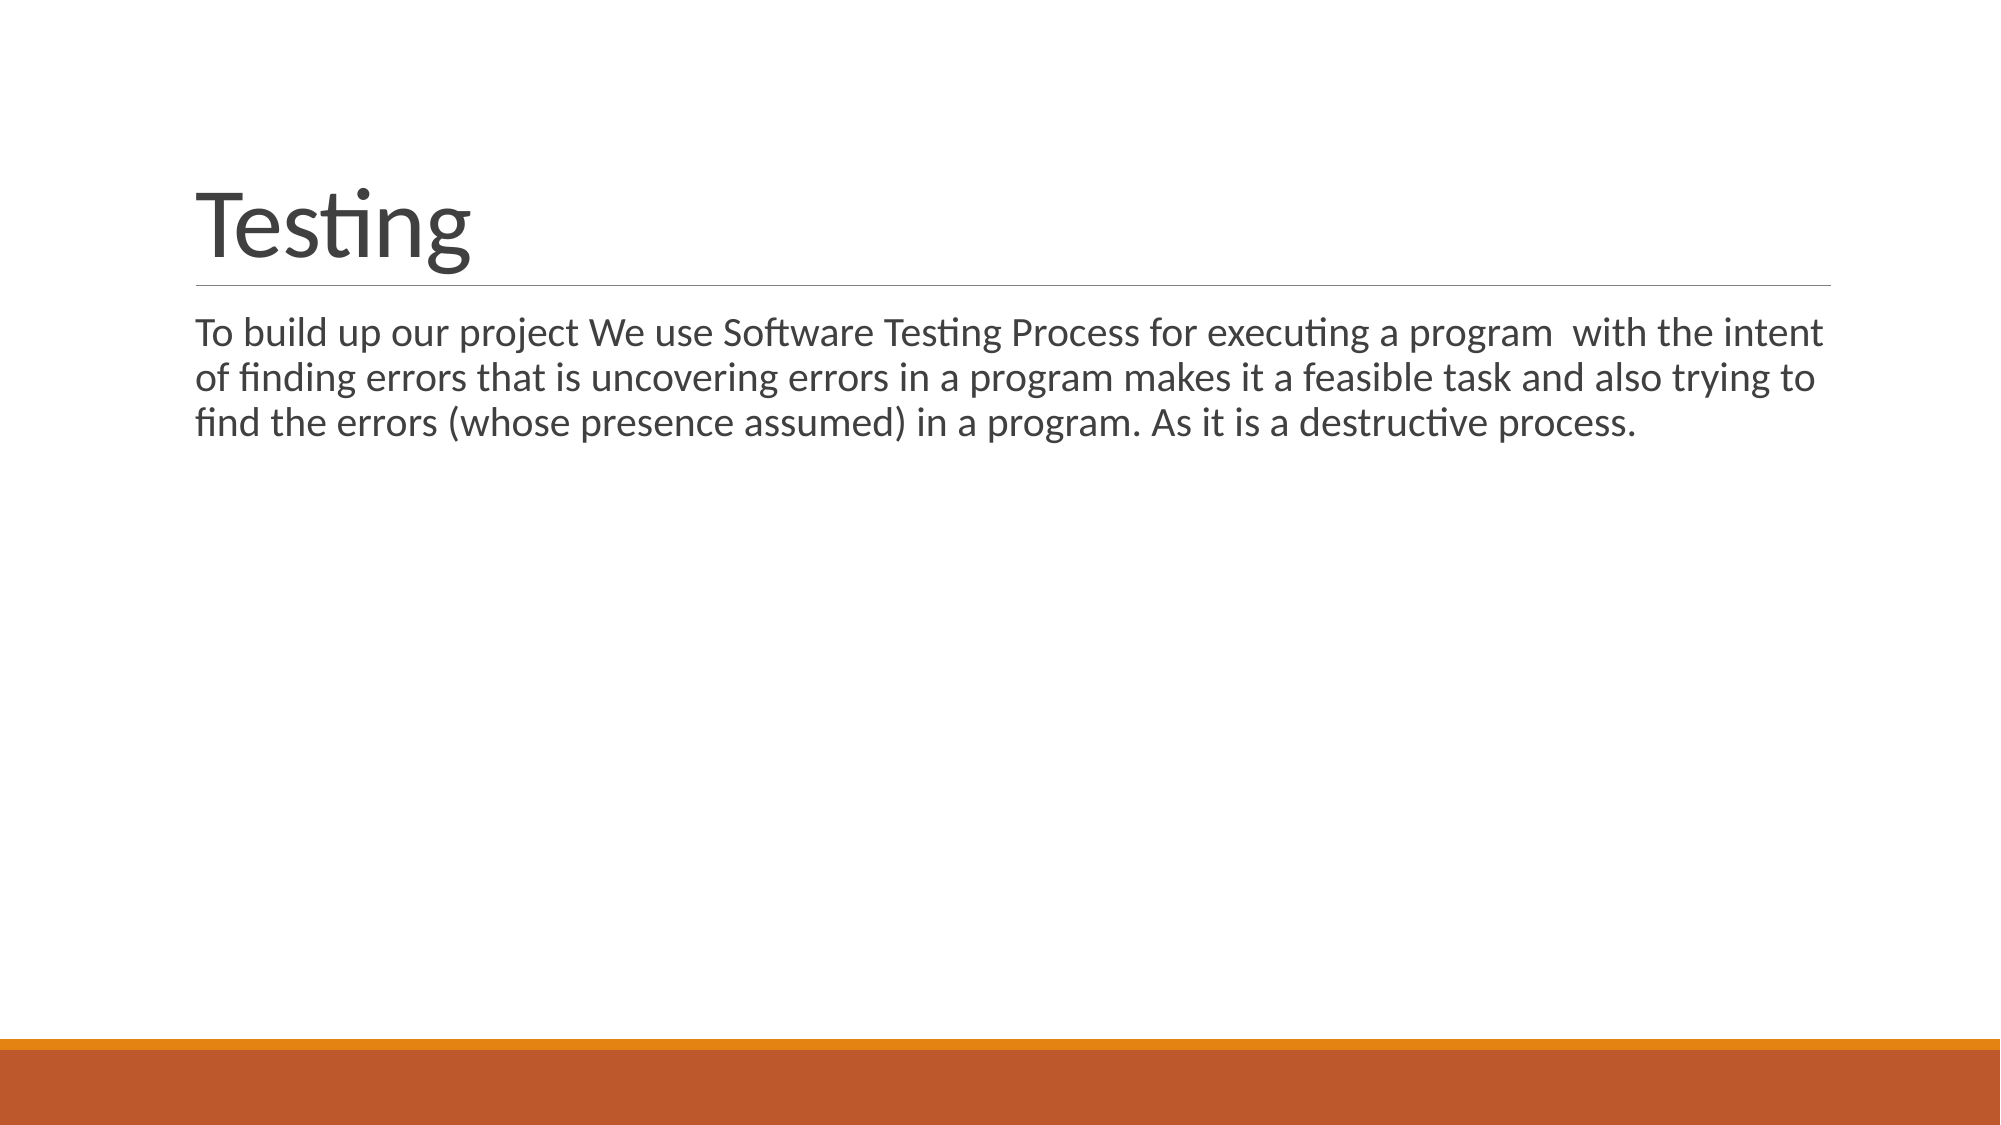

# Testing
To build up our project We use Software Testing Process for executing a program  with the intent of finding errors that is uncovering errors in a program makes it a feasible task and also trying to find the errors (whose presence assumed) in a program. As it is a destructive process.